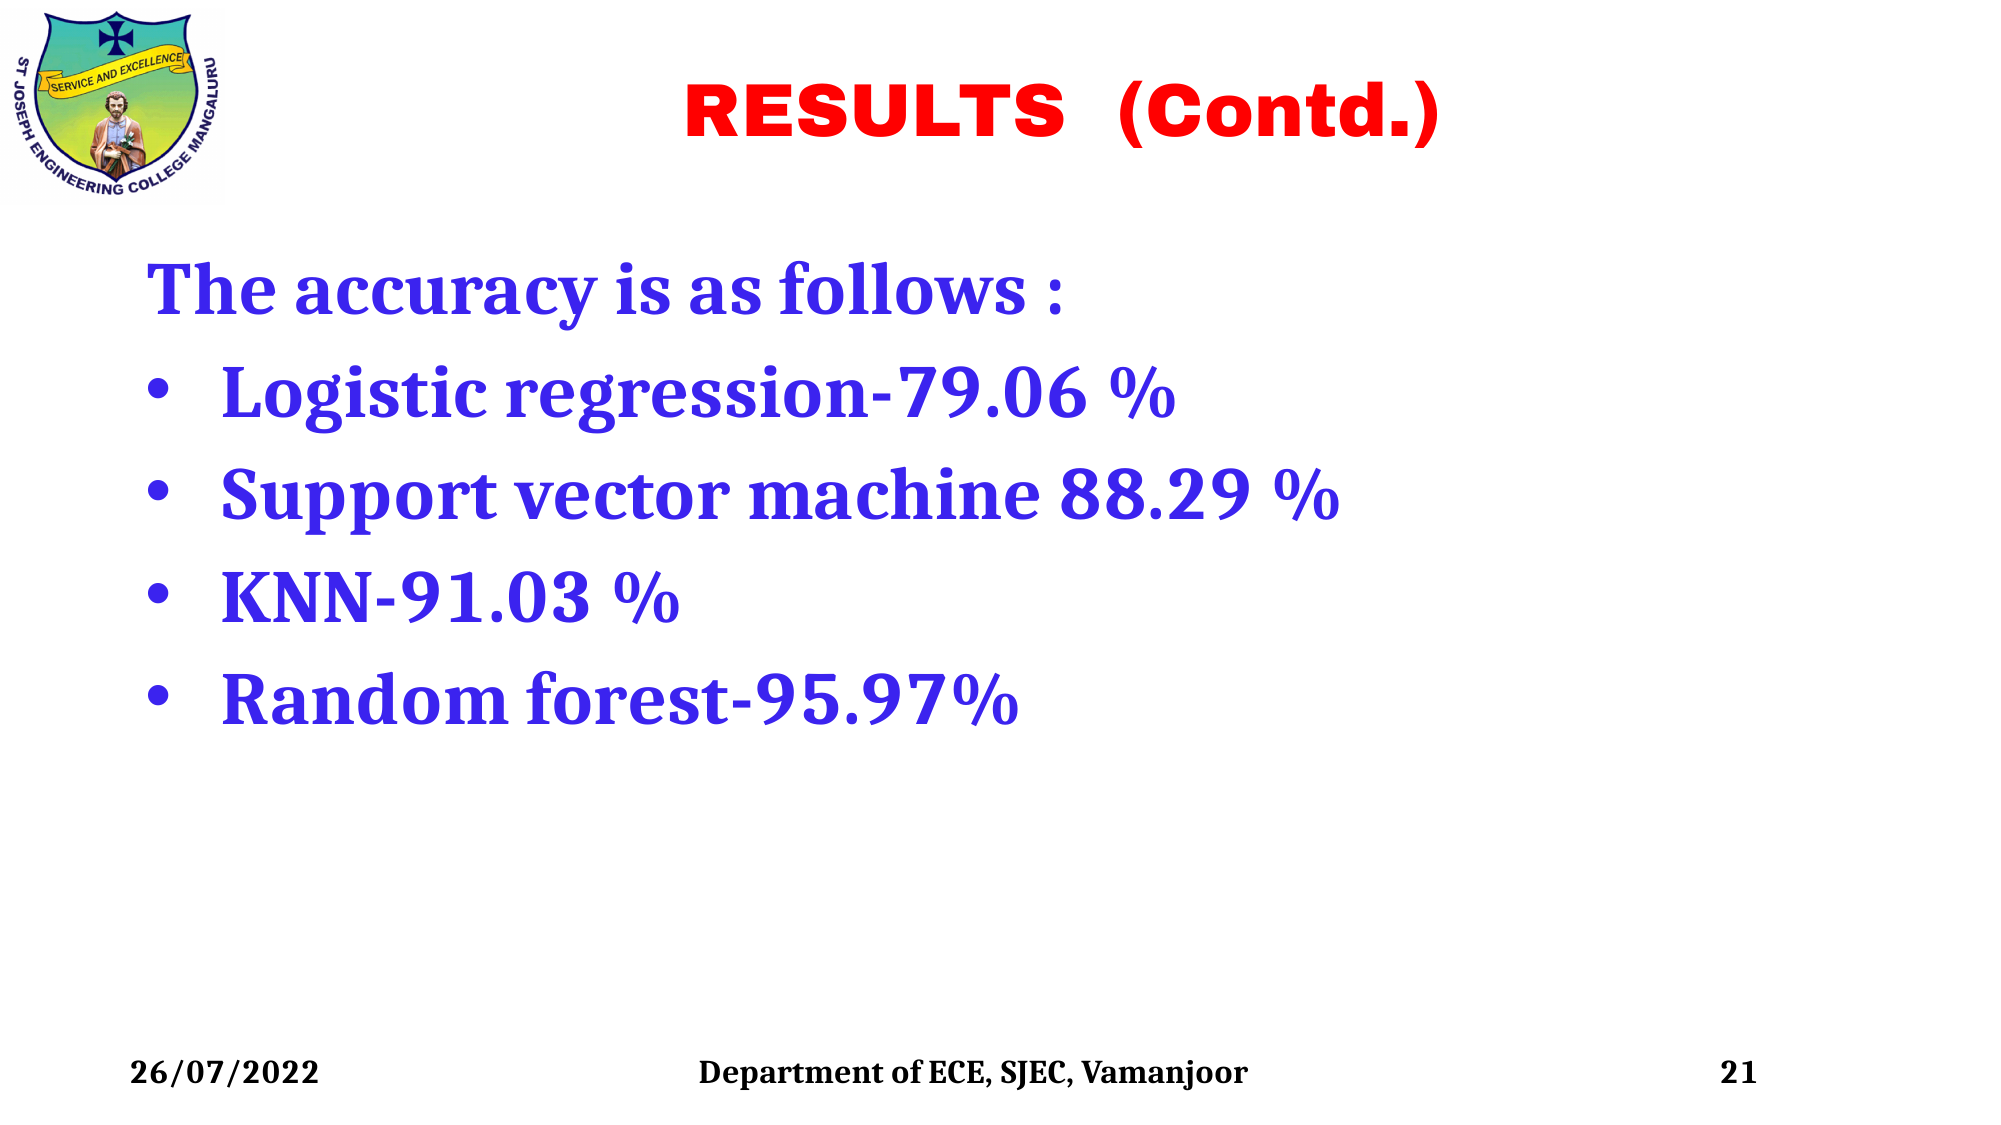

RESULTS  (Contd.)
The accuracy is as follows :
Logistic regression-79.06 %
Support vector machine 88.29 %
KNN-91.03 %
Random forest-95.97%

  26/07/2022
Department of ECE, SJEC, Vamanjoor
21